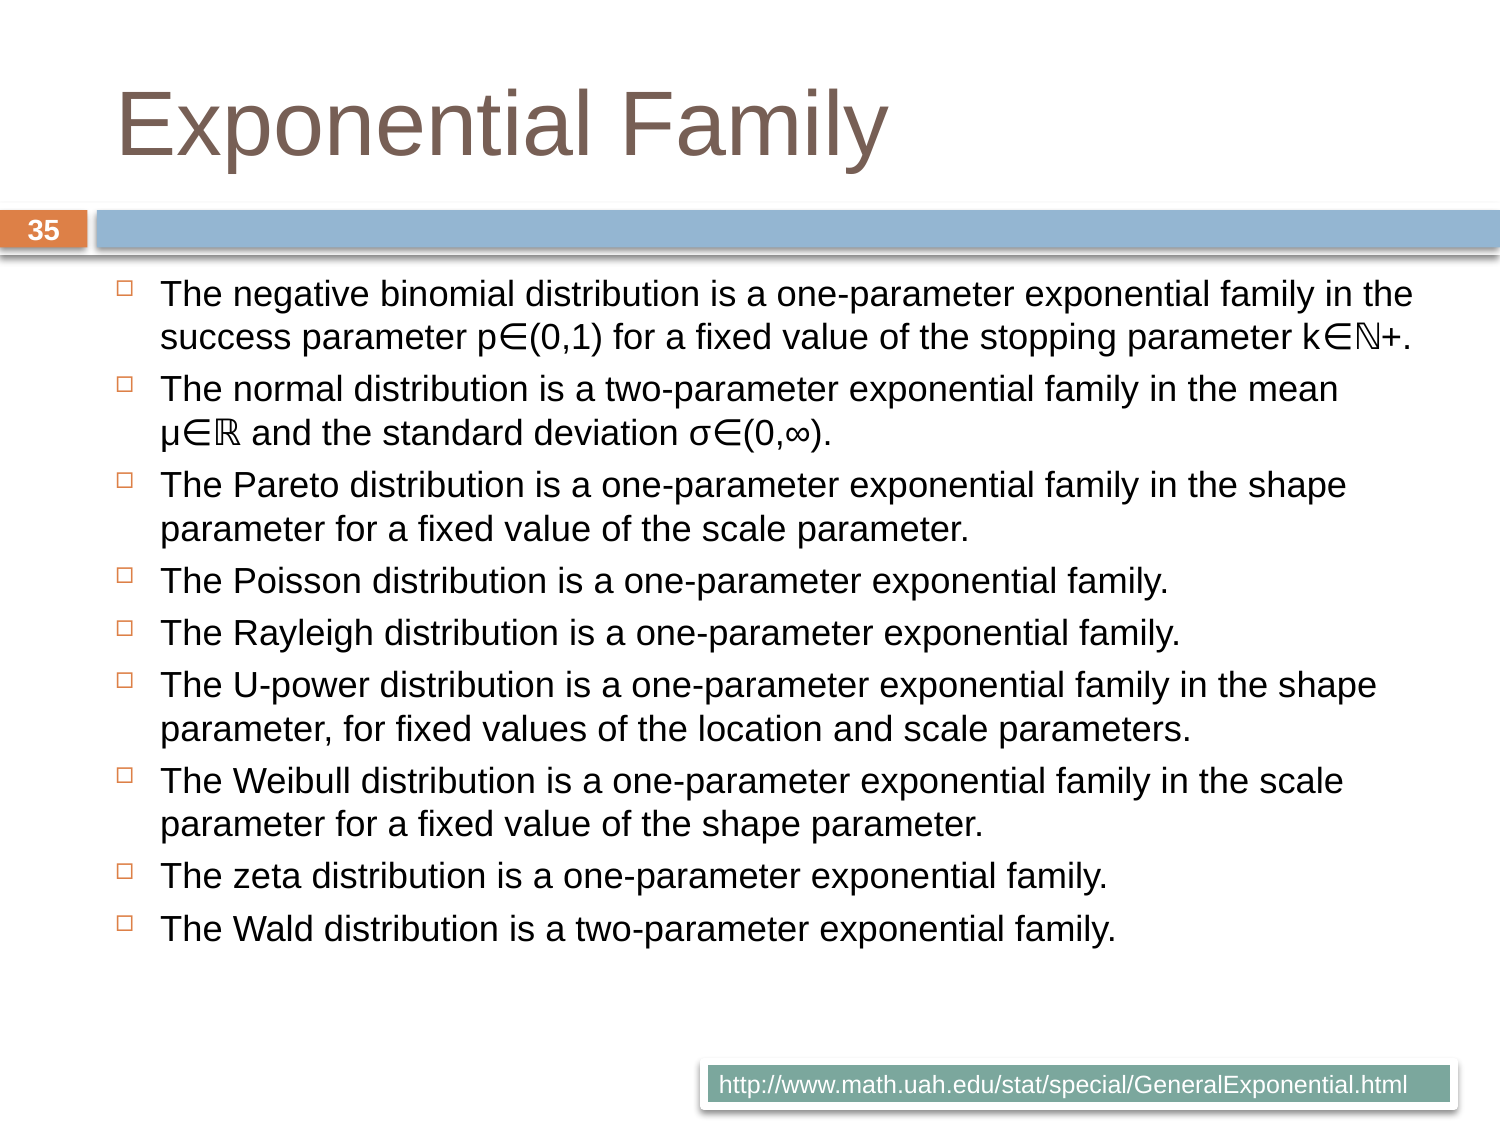

# Exponential Family
35
The negative binomial distribution is a one-parameter exponential family in the success parameter p∈(0,1) for a fixed value of the stopping parameter k∈ℕ+.
The normal distribution is a two-parameter exponential family in the mean μ∈ℝ and the standard deviation σ∈(0,∞).
The Pareto distribution is a one-parameter exponential family in the shape parameter for a fixed value of the scale parameter.
The Poisson distribution is a one-parameter exponential family.
The Rayleigh distribution is a one-parameter exponential family.
The U-power distribution is a one-parameter exponential family in the shape parameter, for fixed values of the location and scale parameters.
The Weibull distribution is a one-parameter exponential family in the scale parameter for a fixed value of the shape parameter.
The zeta distribution is a one-parameter exponential family.
The Wald distribution is a two-parameter exponential family.

http://www.math.uah.edu/stat/special/GeneralExponential.html